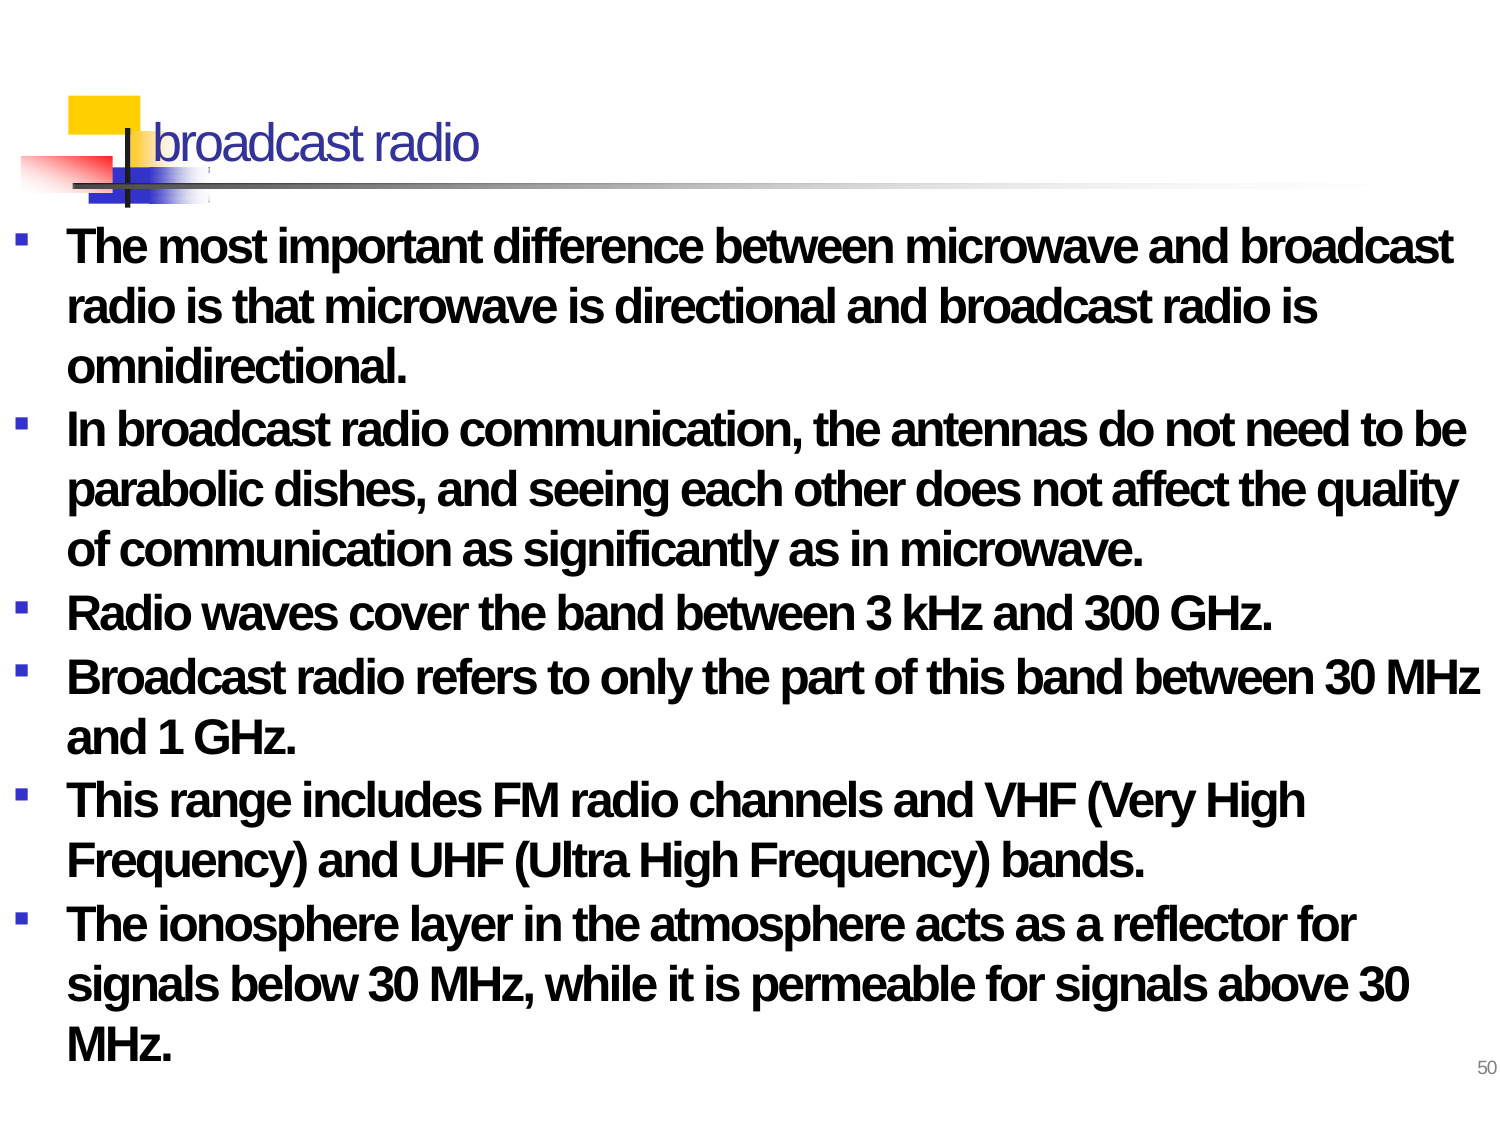

# broadcast radio

The most important difference between microwave and broadcast radio is that microwave is directional and broadcast radio is omnidirectional.
In broadcast radio communication, the antennas do not need to be parabolic dishes, and seeing each other does not affect the quality of communication as significantly as in microwave.
Radio waves cover the band between 3 kHz and 300 GHz.
Broadcast radio refers to only the part of this band between 30 MHz and 1 GHz.
This range includes FM radio channels and VHF (Very High Frequency) and UHF (Ultra High Frequency) bands.
The ionosphere layer in the atmosphere acts as a reflector for signals below 30 MHz, while it is permeable for signals above 30 MHz.
50